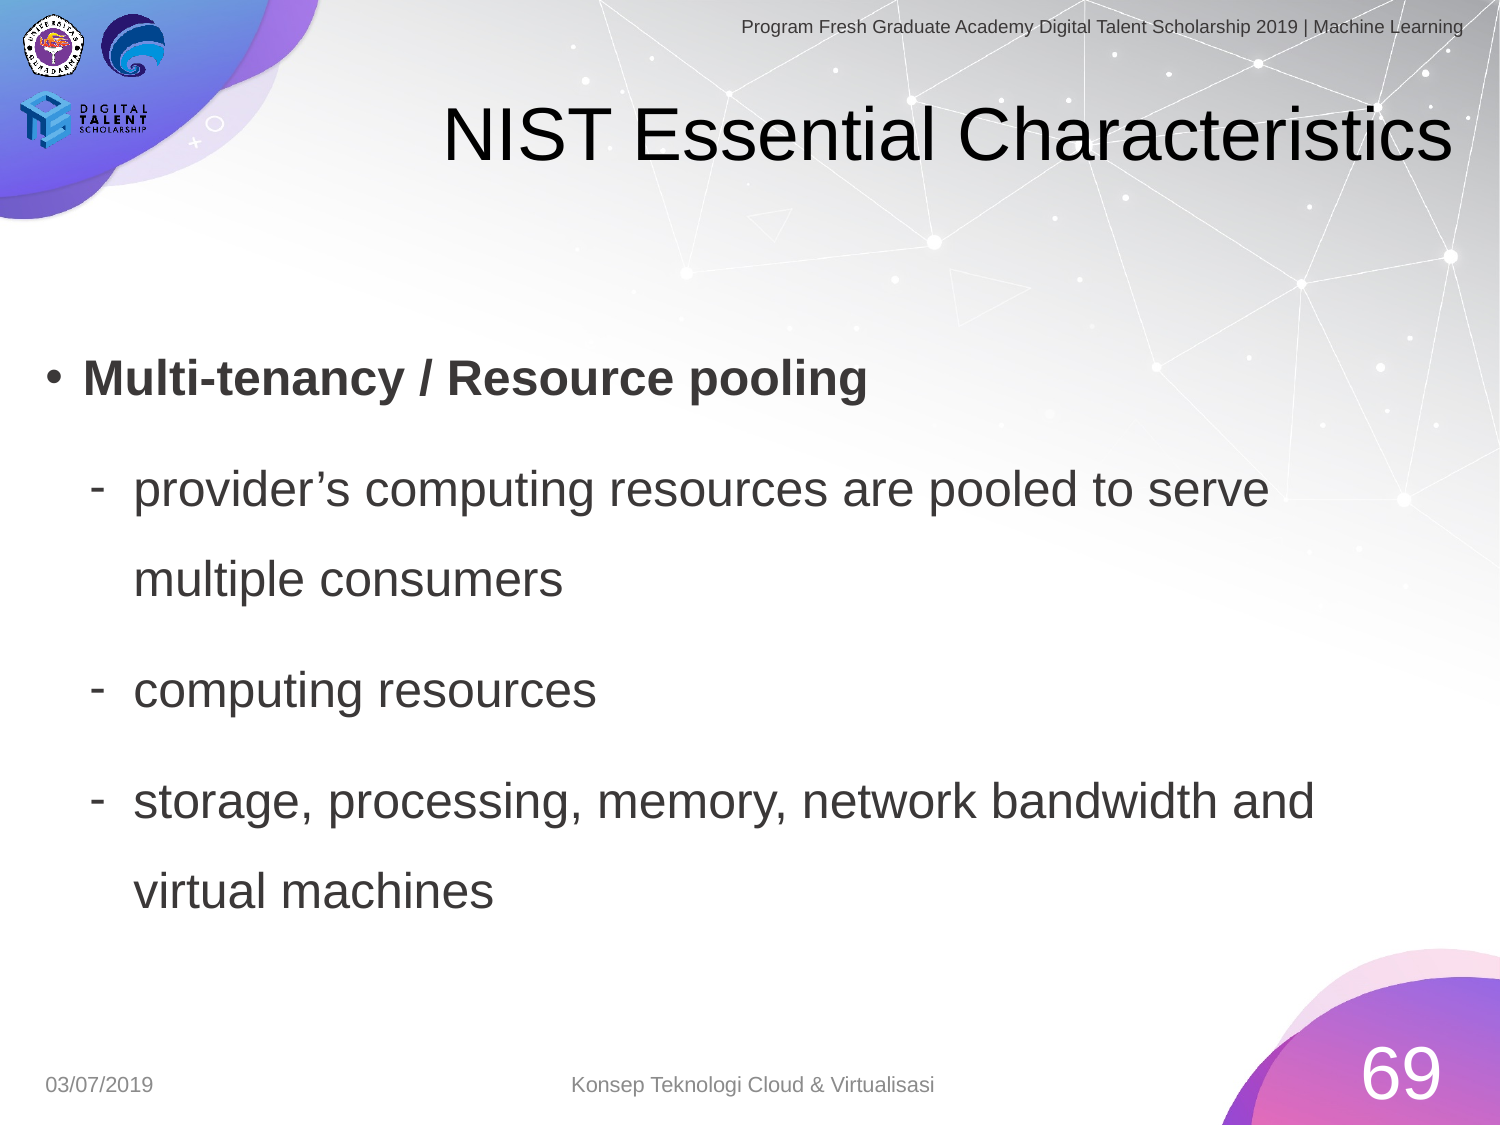

# NIST Essential Characteristics
Multi-tenancy / Resource pooling
provider’s computing resources are pooled to serve
multiple consumers
computing resources
storage, processing, memory, network bandwidth and virtual machines
69
Konsep Teknologi Cloud & Virtualisasi
03/07/2019